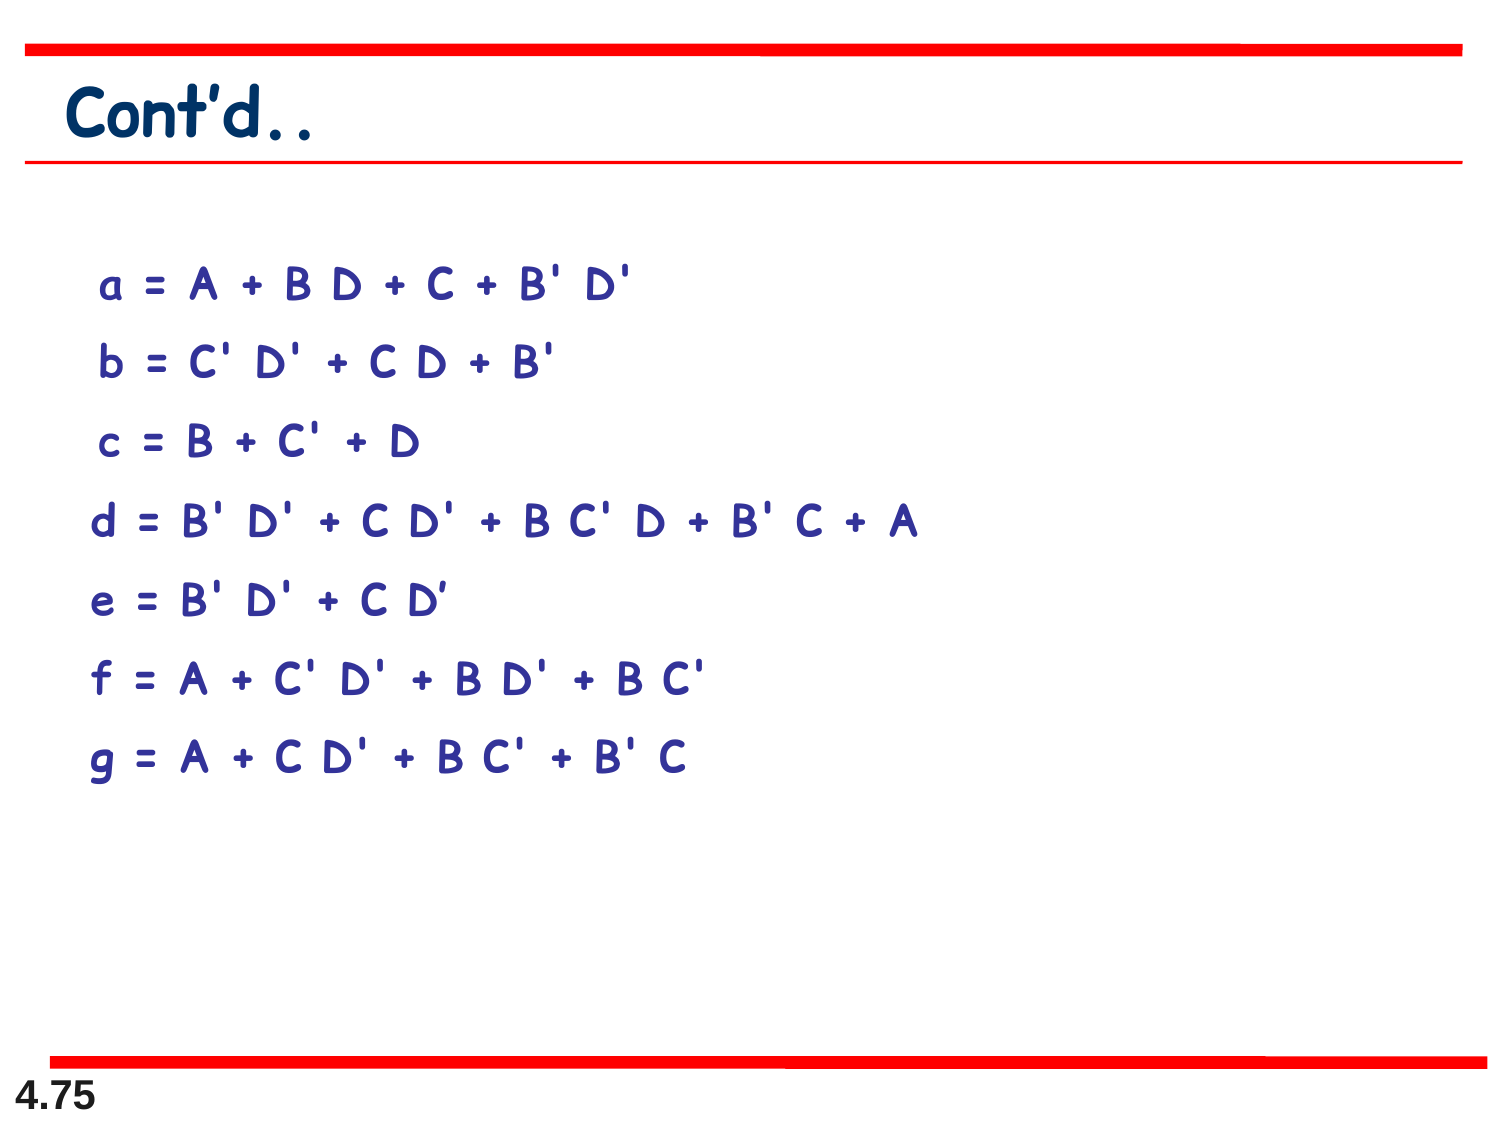

Cont’d..

a = A + B D + C + B' D'
b = C' D' + C D + B'
c = B + C' + D
d = B' D' + C D' + B C' D + B' C + A
e = B' D' + C D’
f = A + C' D' + B D' + B C'
g = A + C D' + B C' + B' C
4.75